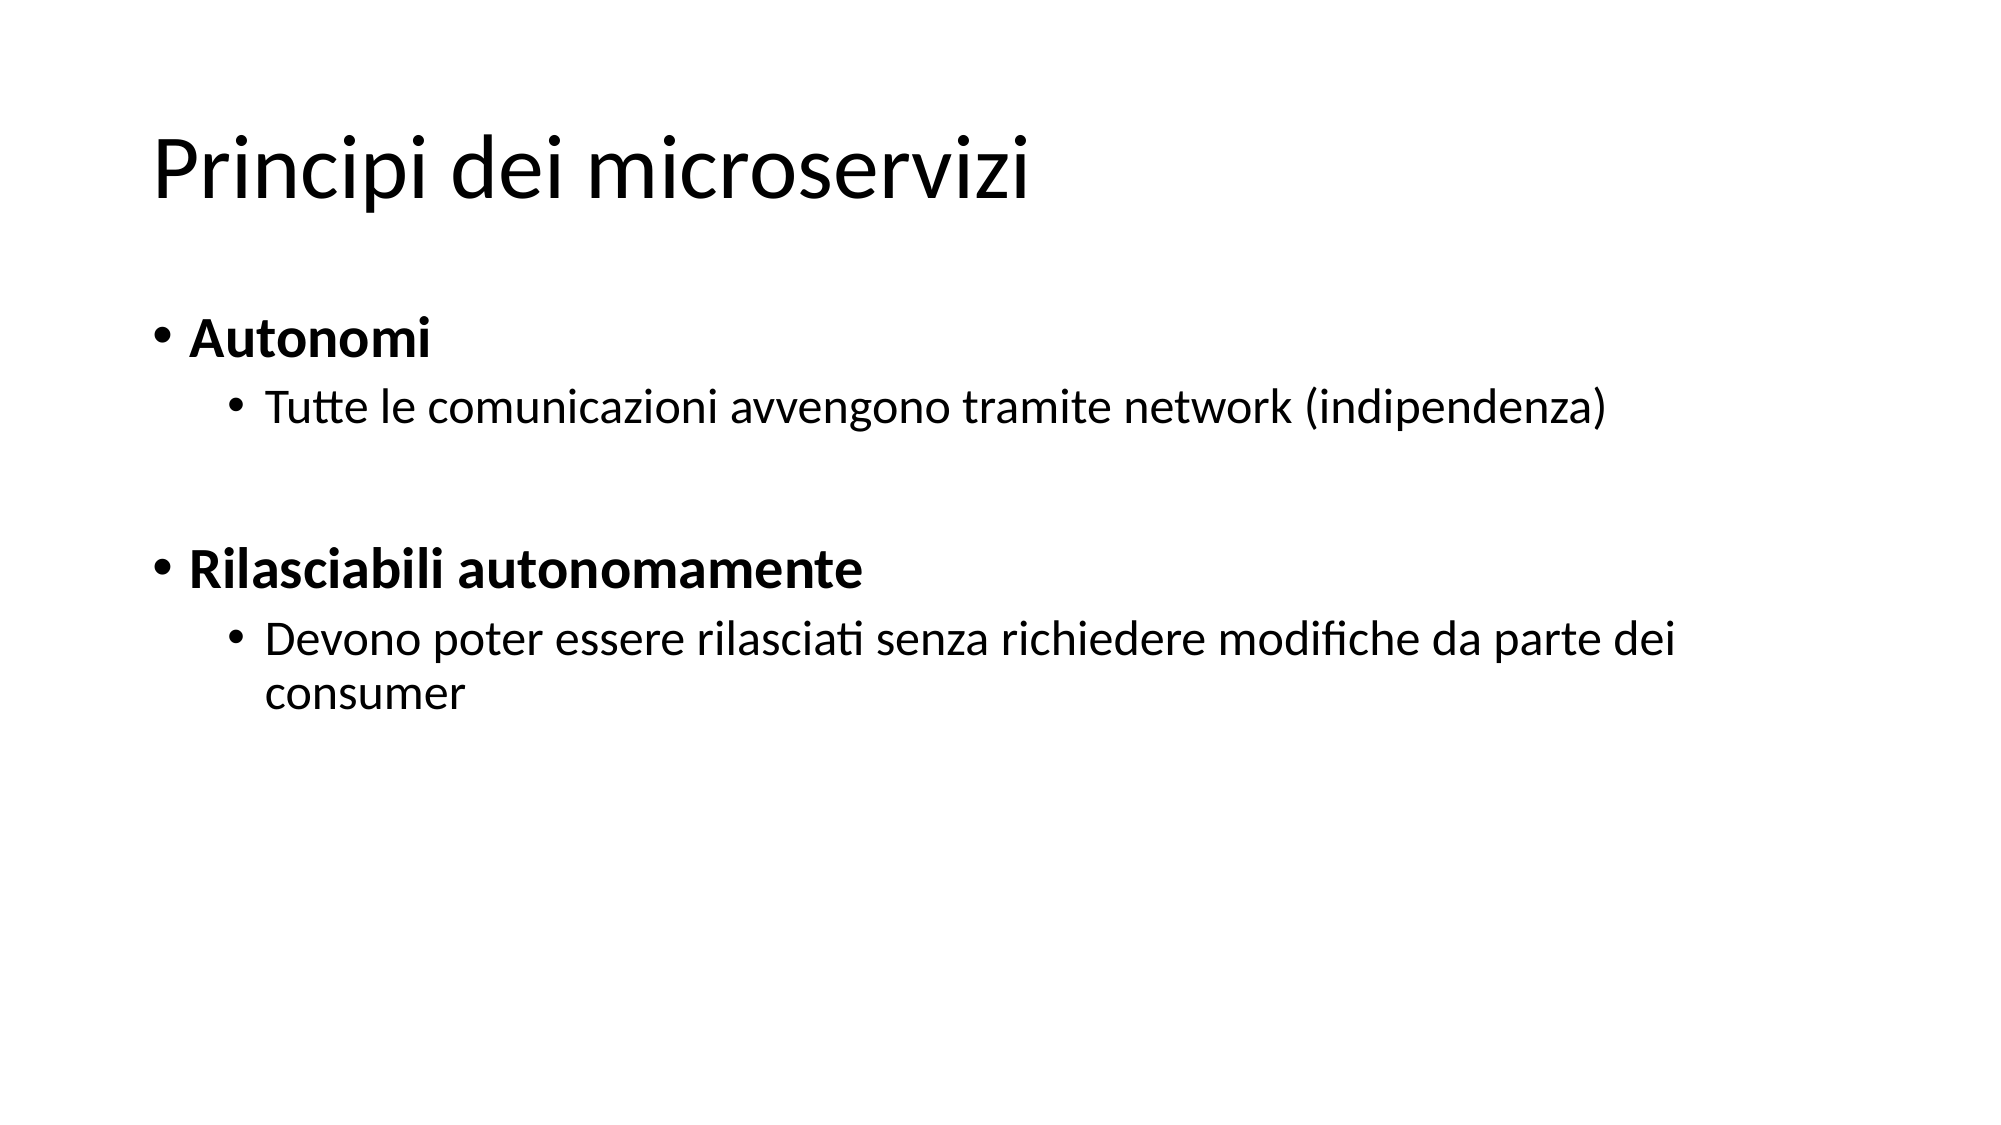

# Principi dei microservizi
Autonomi
Tutte le comunicazioni avvengono tramite network (indipendenza)

Rilasciabili autonomamente
Devono poter essere rilasciati senza richiedere modifiche da parte dei consumer